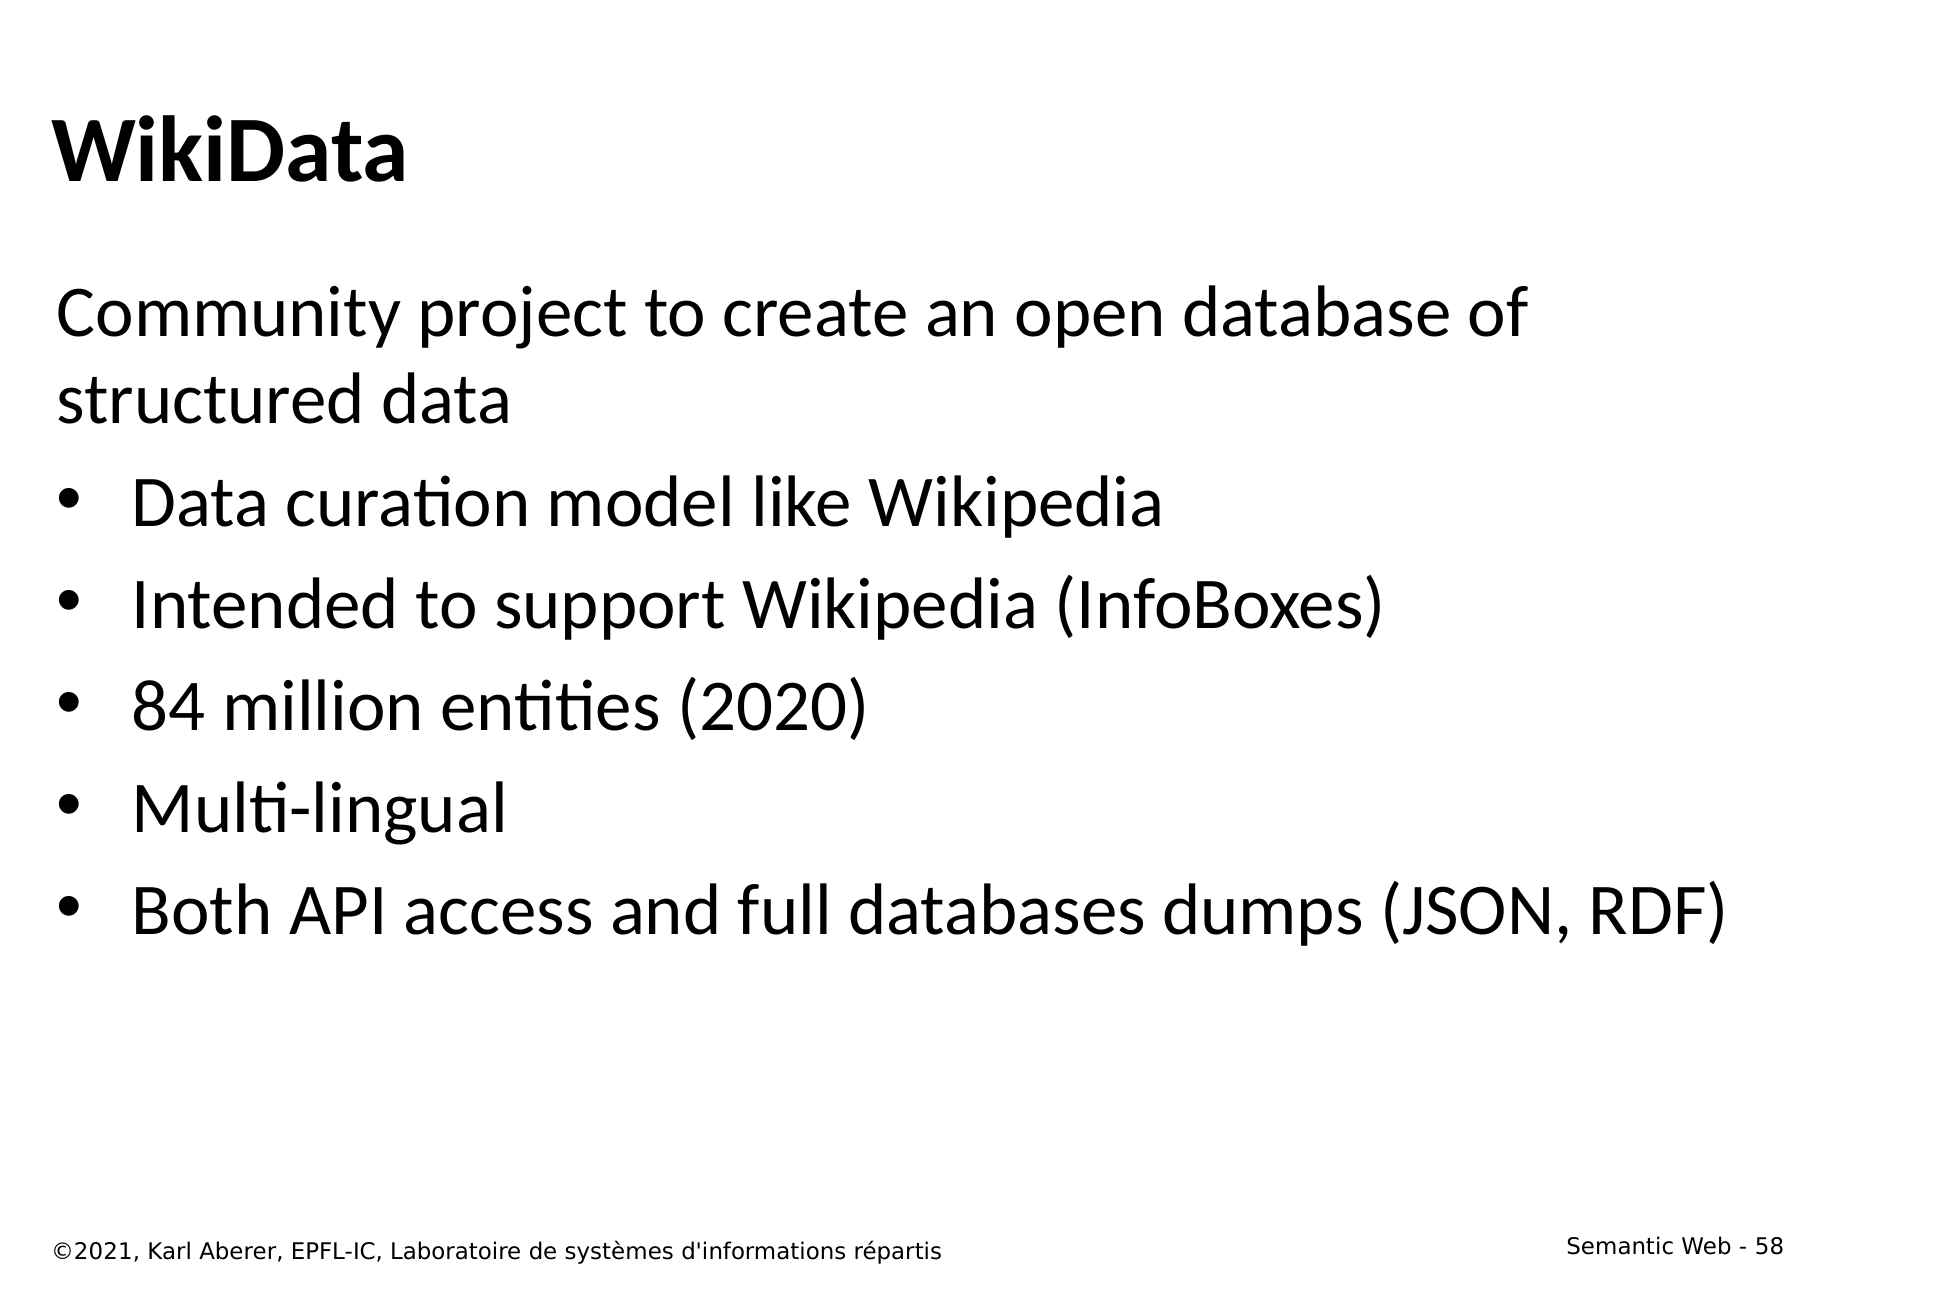

# WikiData
Community project to create an open database of structured data
Data curation model like Wikipedia
Intended to support Wikipedia (InfoBoxes)
84 million entities (2020)
Multi-lingual
Both API access and full databases dumps (JSON, RDF)
©2021, Karl Aberer, EPFL-IC, Laboratoire de systèmes d'informations répartis